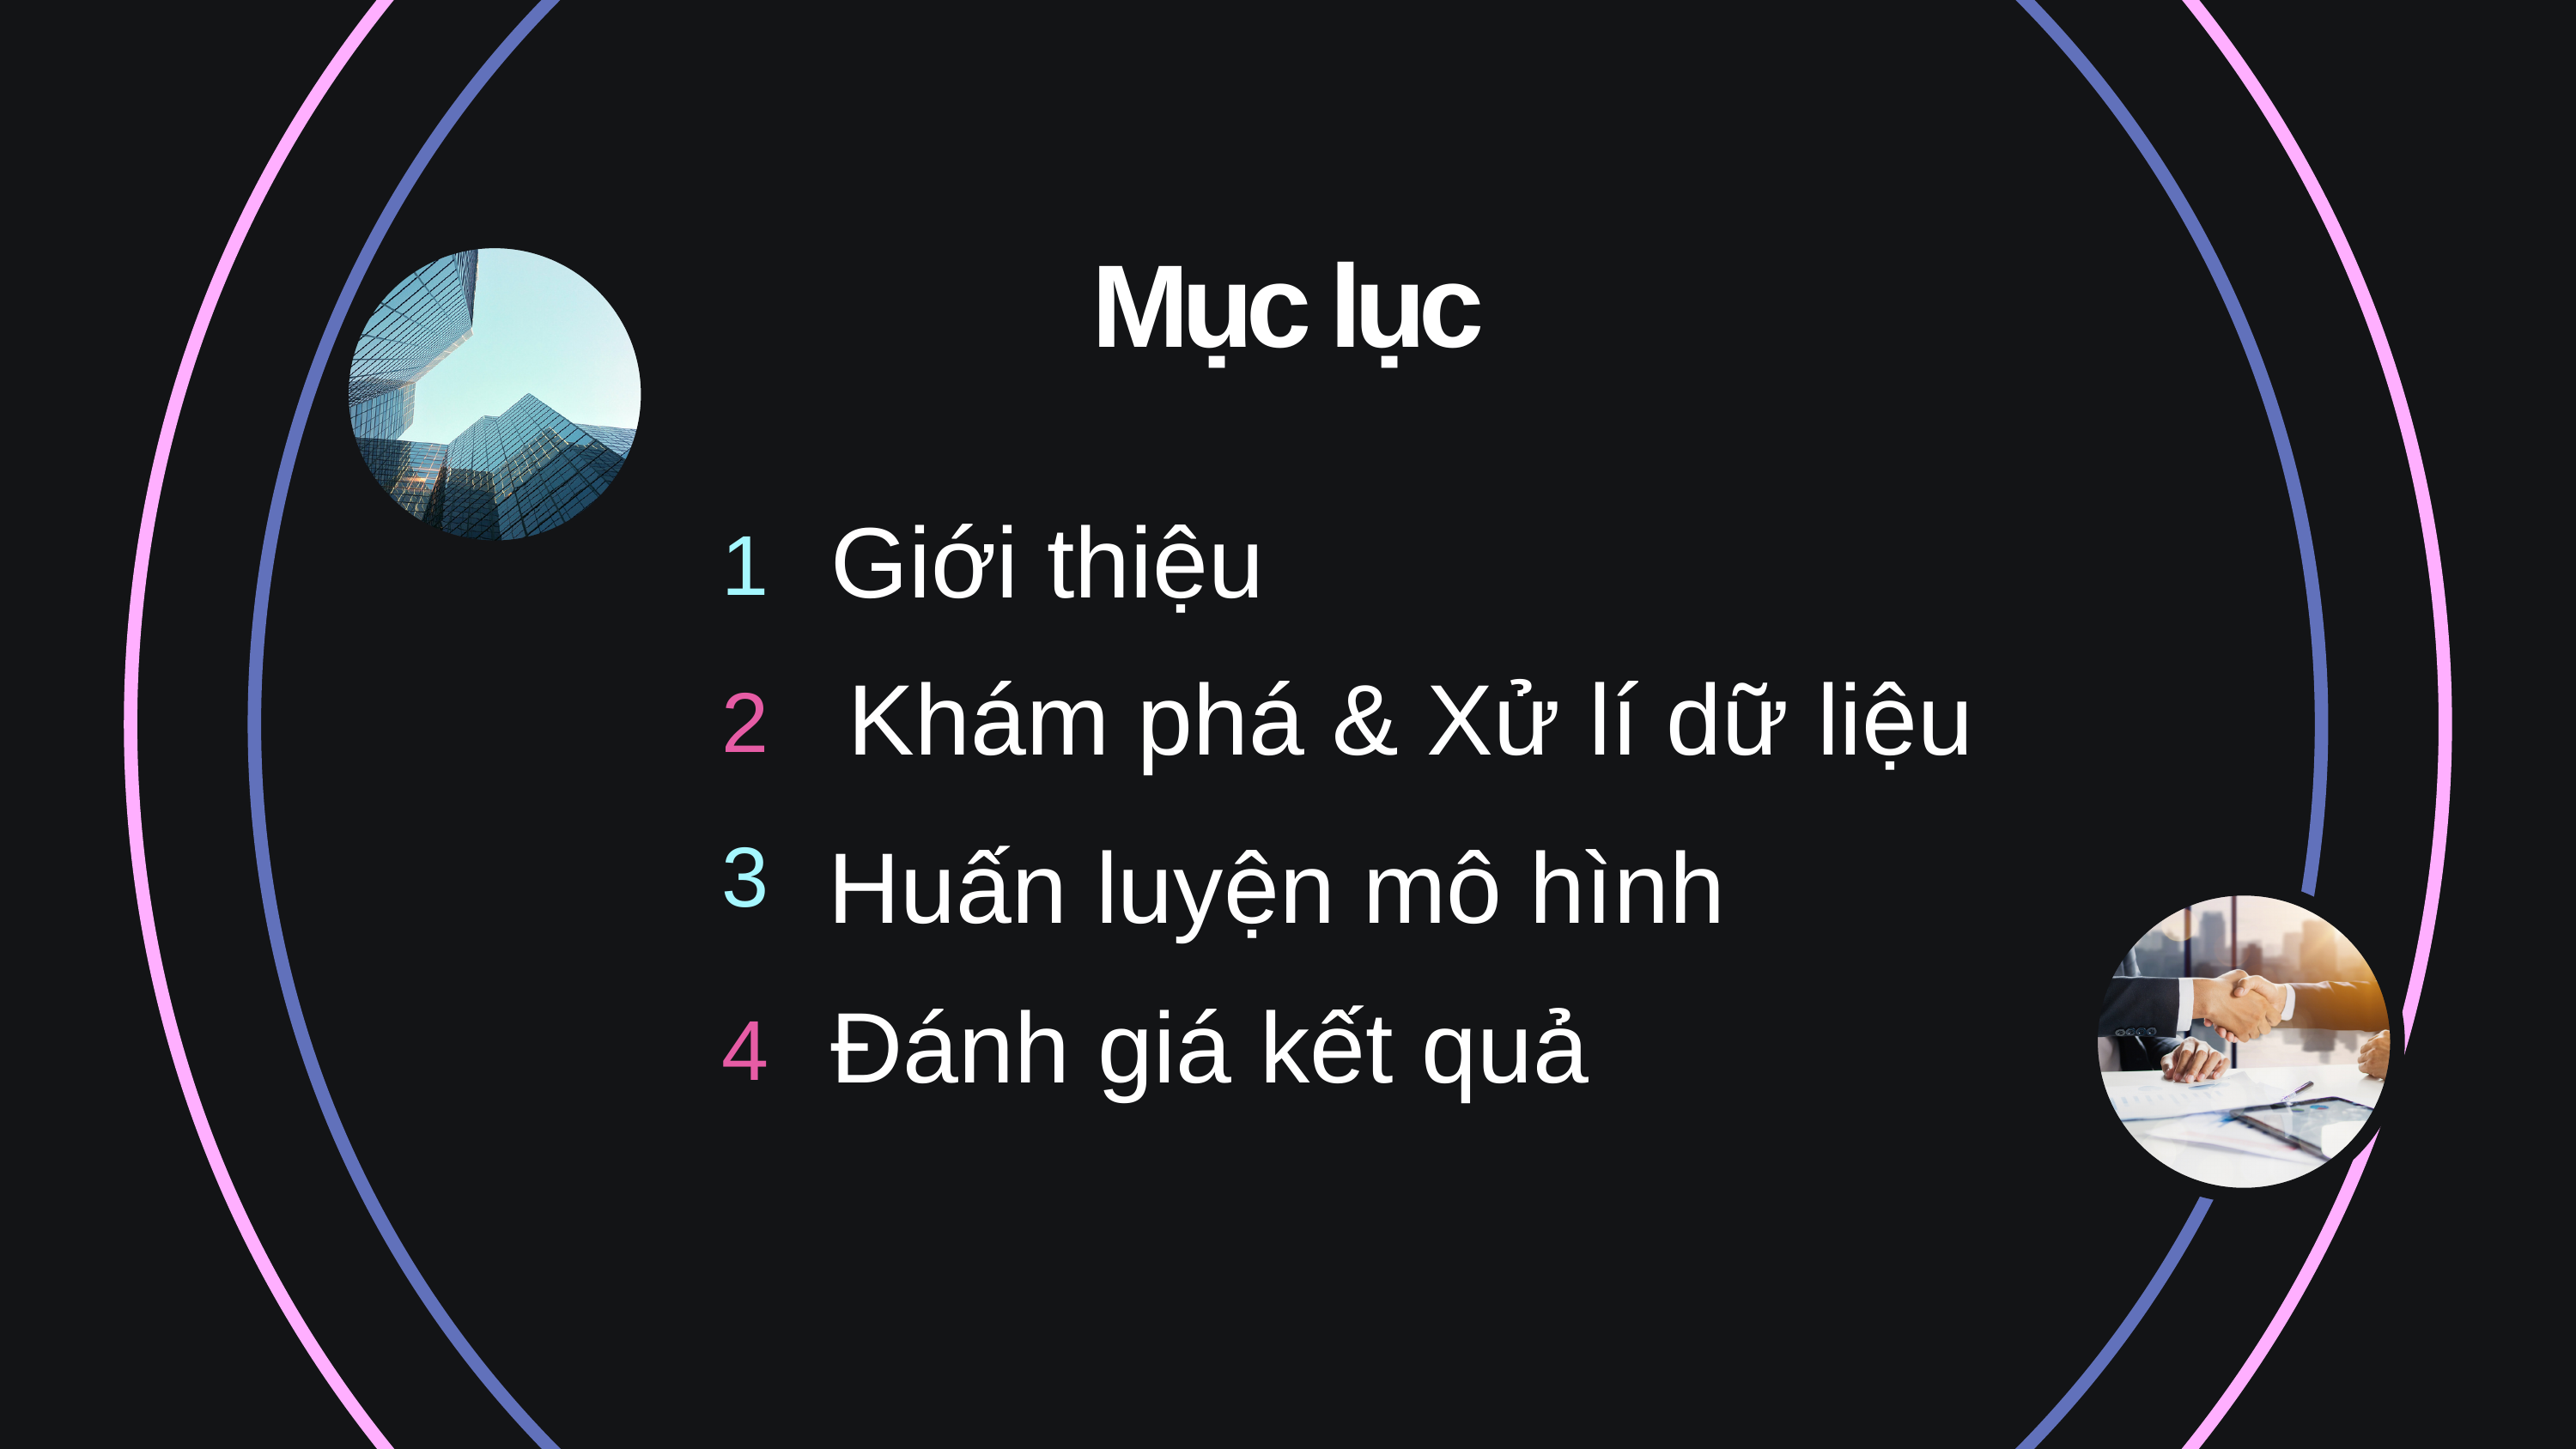

Mục lục
Giới thiệu
1
Khám phá & Xử lí dữ liệu
2
3
Huấn luyện mô hình

Đánh giá kết quả
4